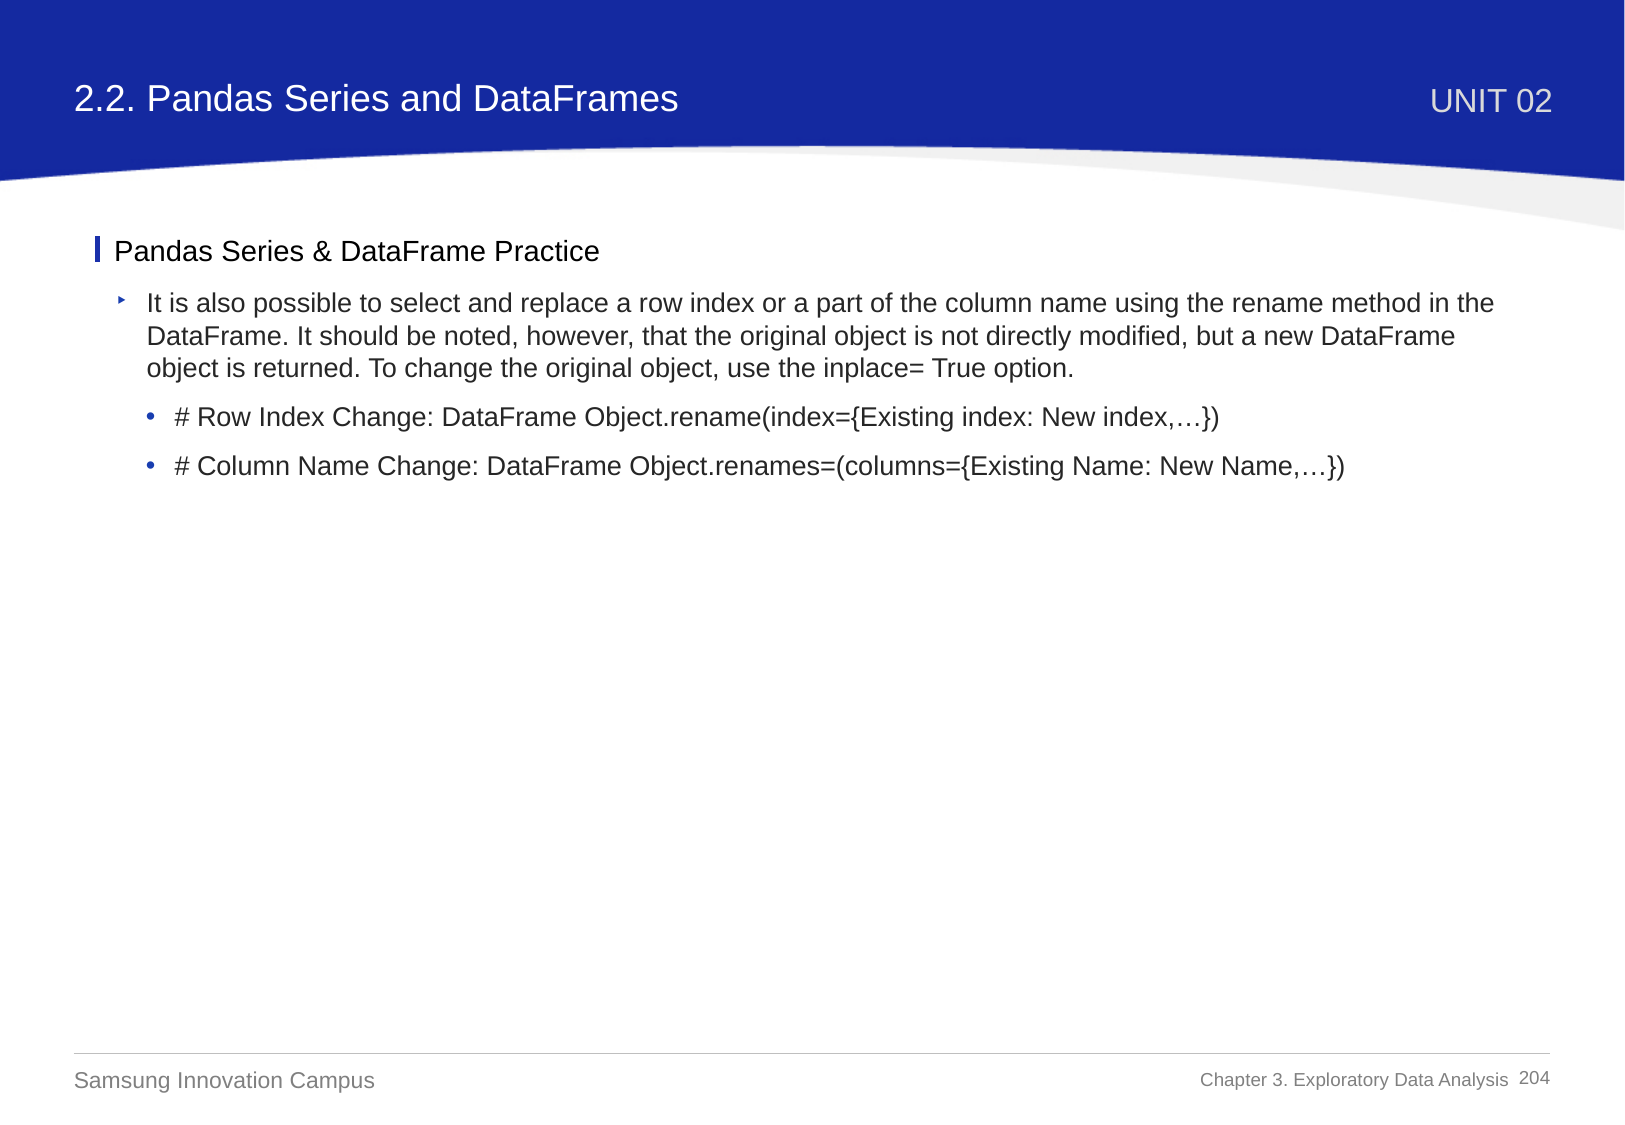

2.2. Pandas Series and DataFrames
UNIT 02
Pandas Series & DataFrame Practice
It is also possible to select and replace a row index or a part of the column name using the rename method in the DataFrame. It should be noted, however, that the original object is not directly modified, but a new DataFrame object is returned. To change the original object, use the inplace= True option.
# Row Index Change: DataFrame Object.rename(index={Existing index: New index,…})
# Column Name Change: DataFrame Object.renames=(columns={Existing Name: New Name,…})